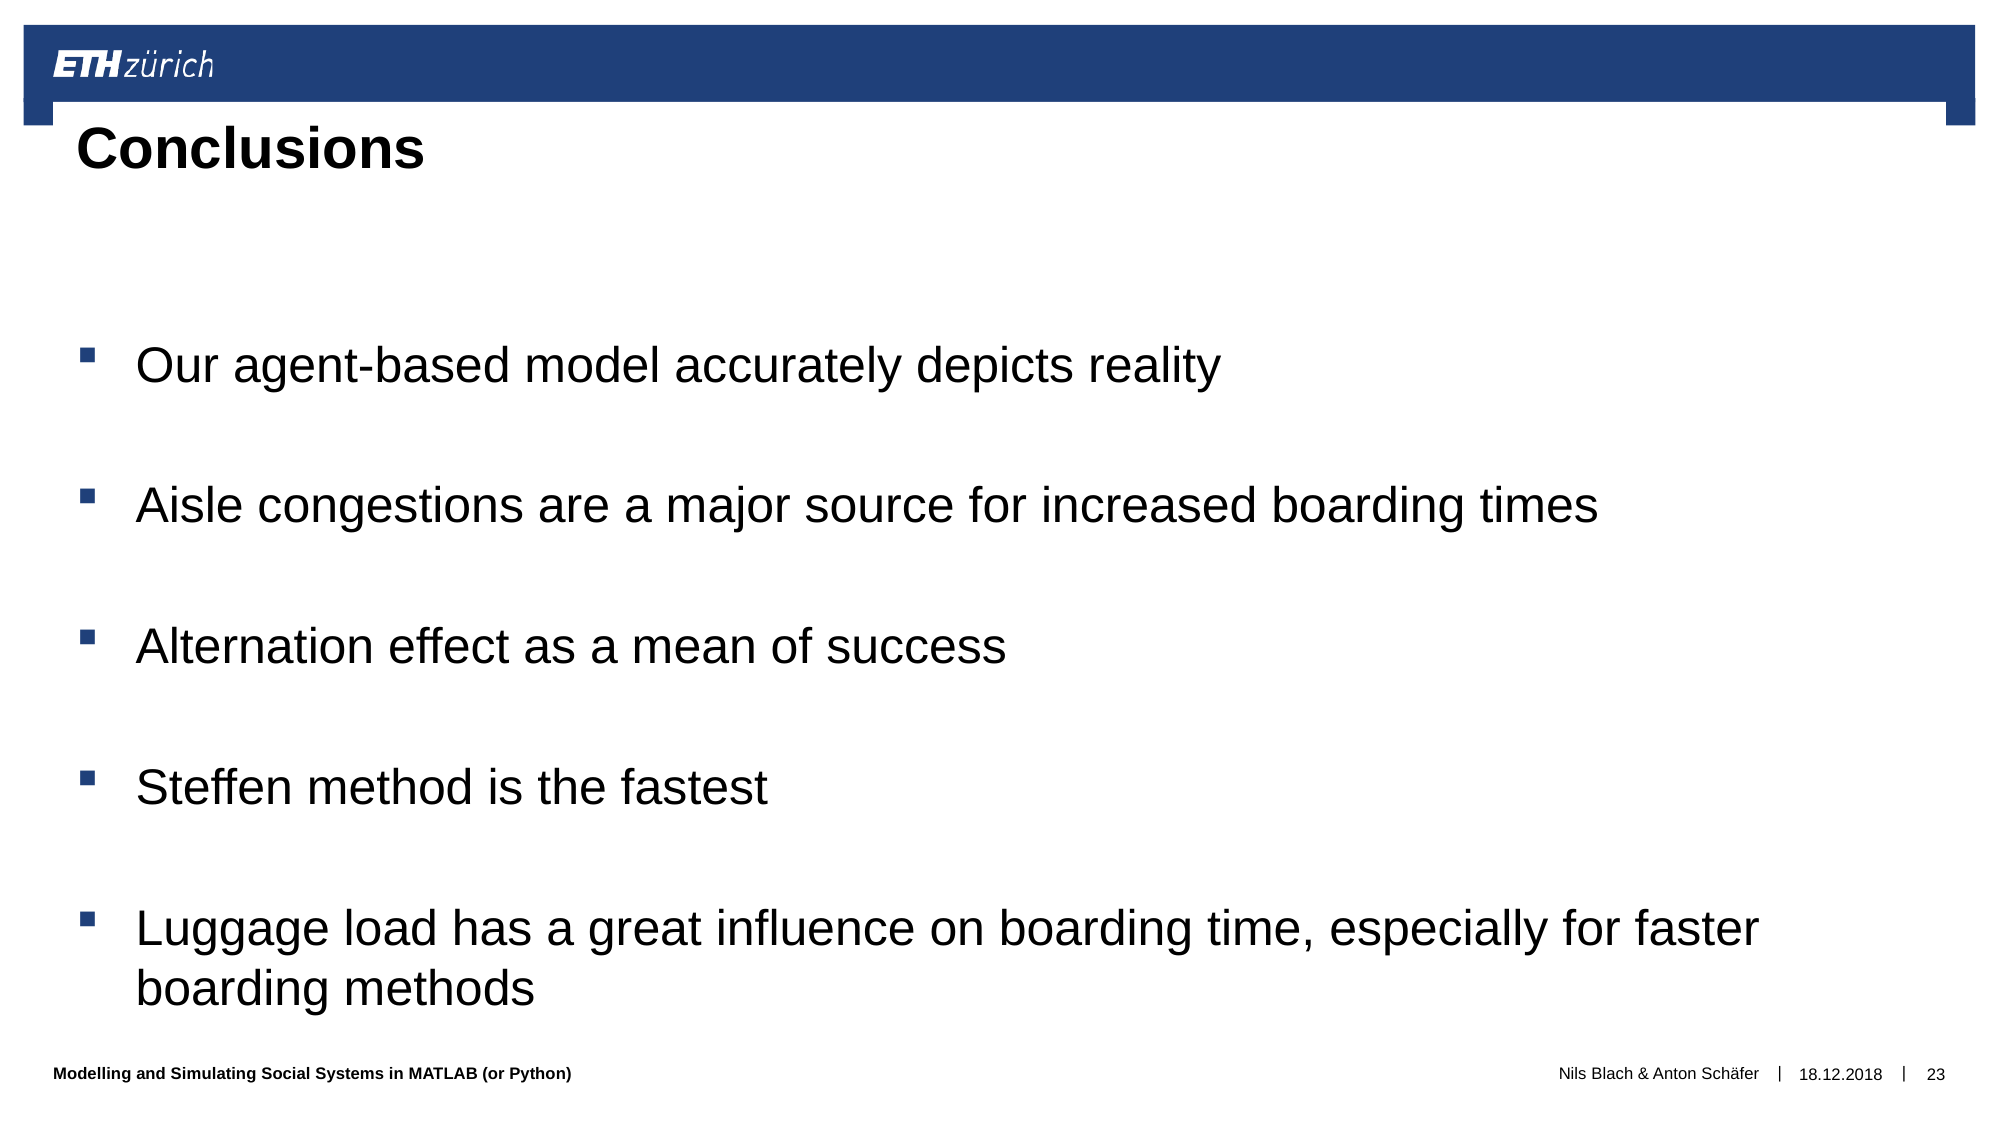

# Conclusions
Our agent-based model accurately depicts reality

Aisle congestions are a major source for increased boarding times

Alternation effect as a mean of success

Steffen method is the fastest

Luggage load has a great influence on boarding time, especially for faster boarding methods

Nils Blach & Anton Schäfer
18.12.2018
23